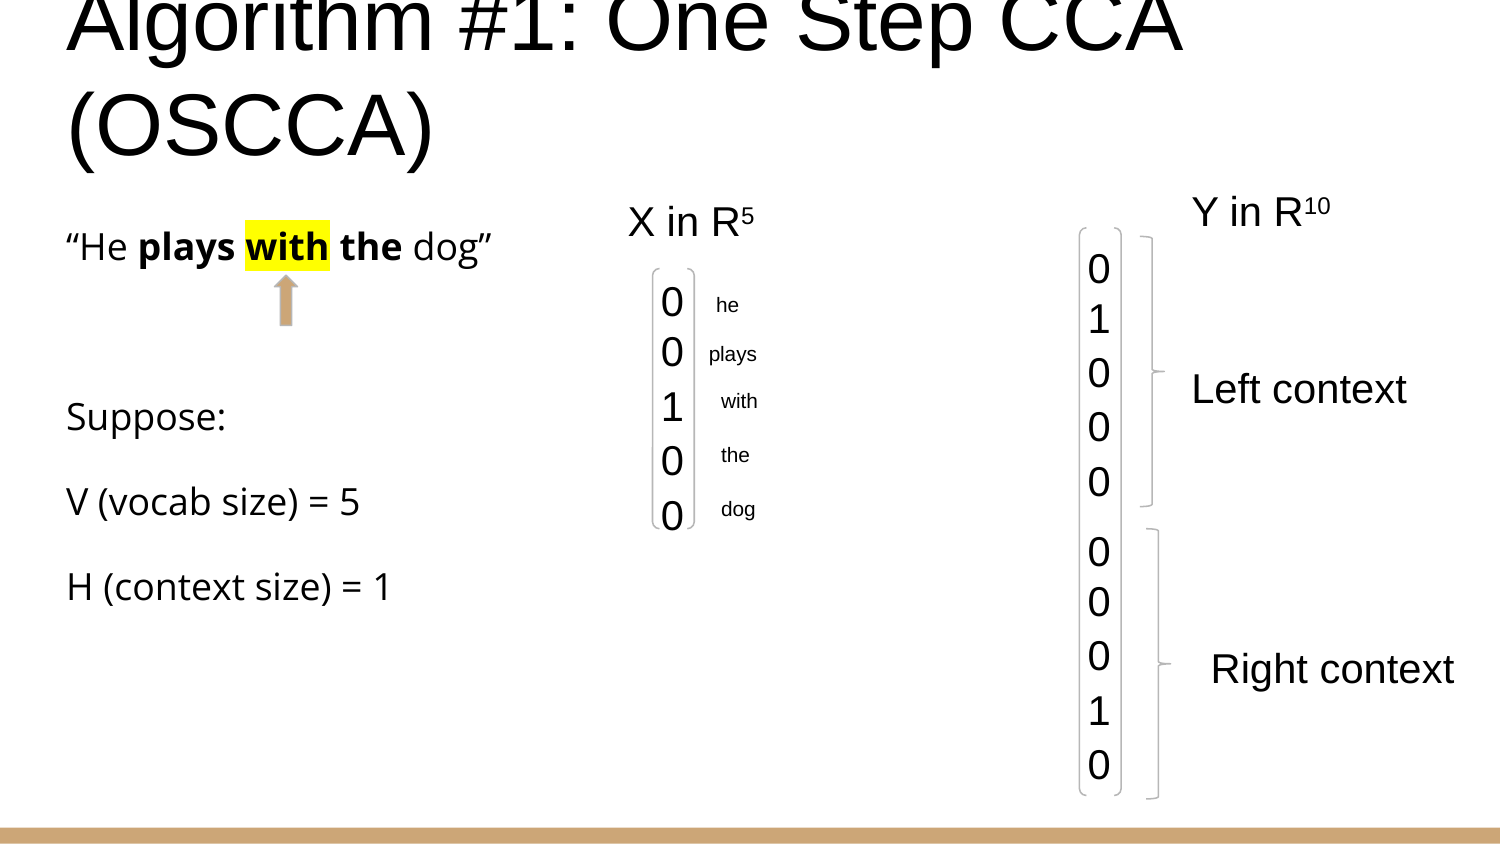

# Algorithm #1: One Step CCA (OSCCA)
Y in R10
0

1
0
Left context
0
0
0

0
0
Right context
1
0
X in R5
0

he
0
plays
1
with
0
the
0
dog
“He plays with the dog”

Suppose:
V (vocab size) = 5
H (context size) = 1